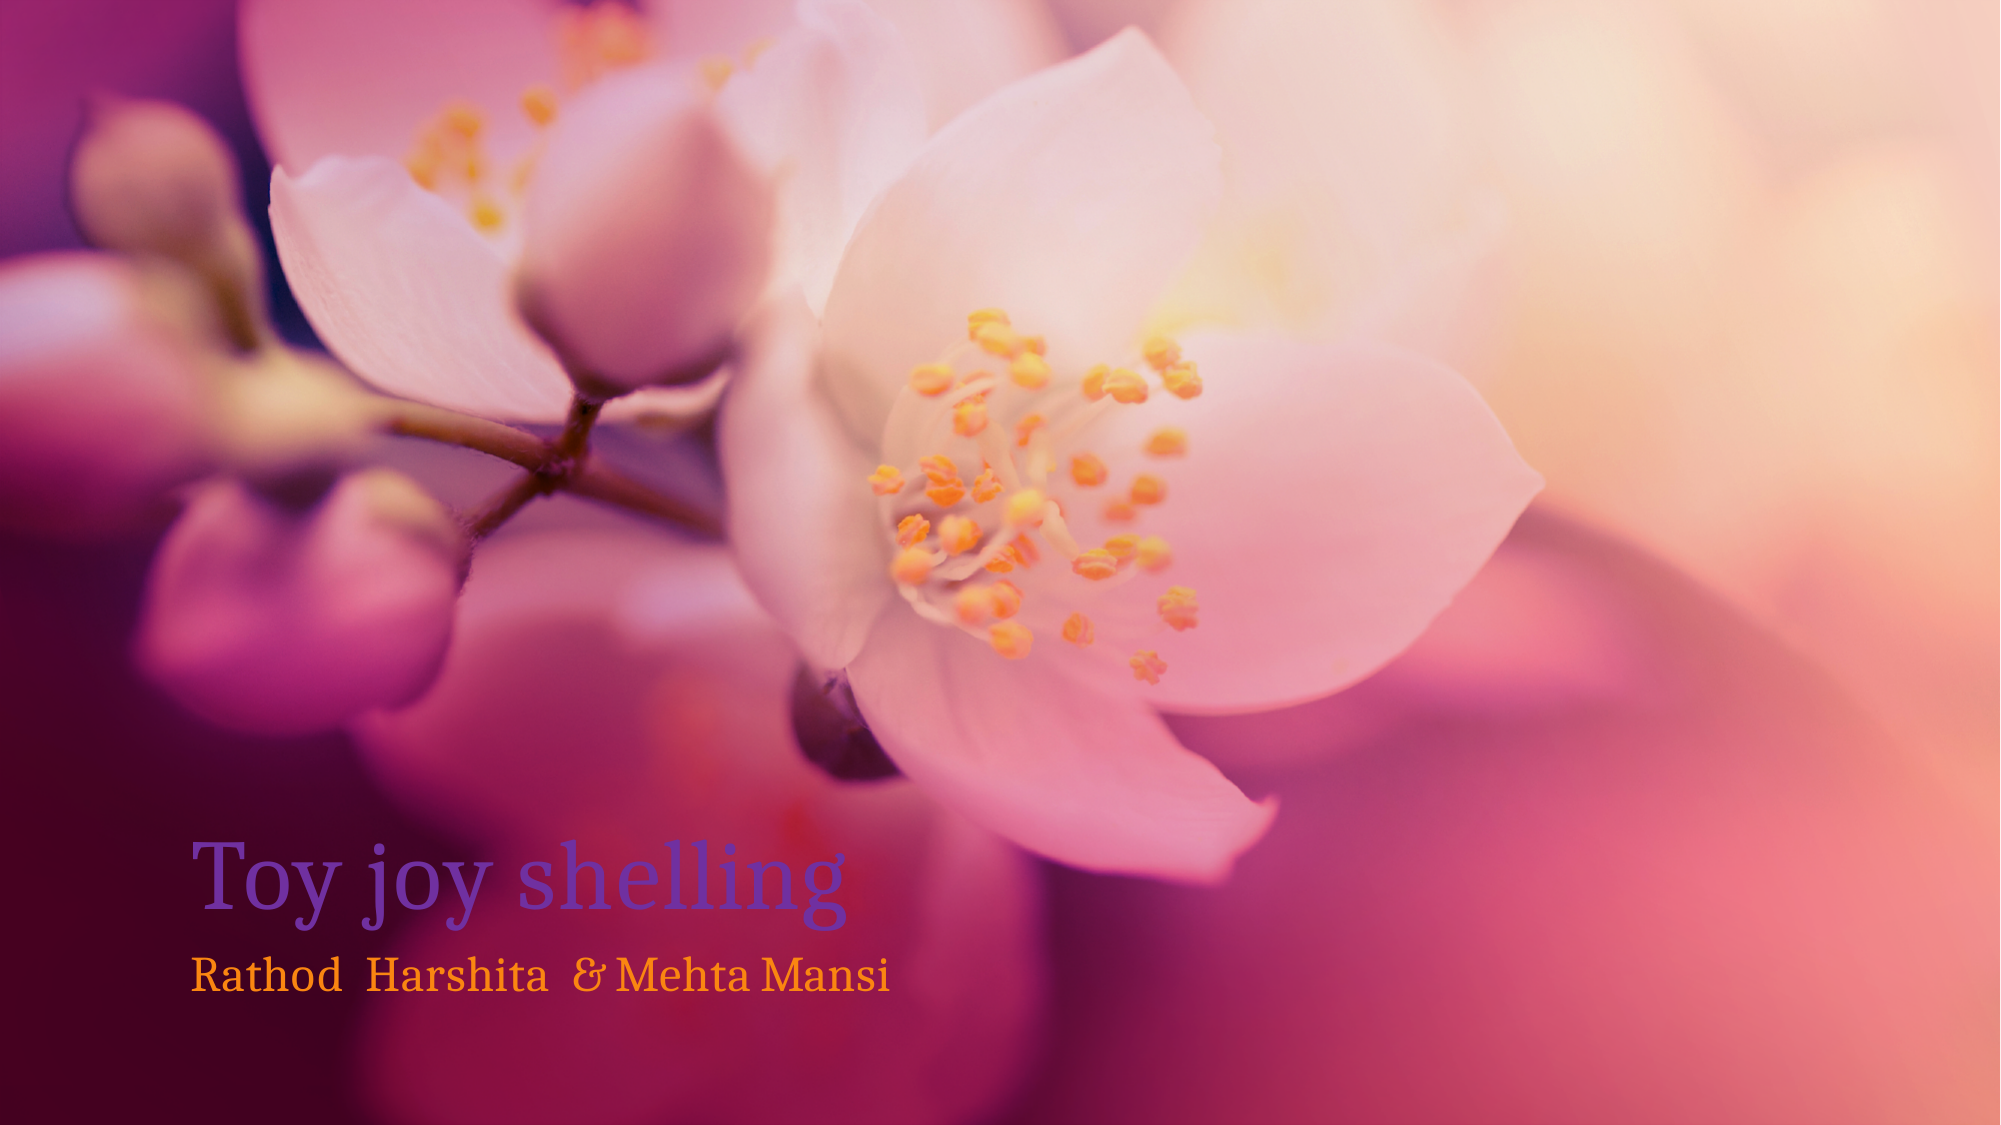

# Toy joy shelling
Rathod  Harshita  & Mehta Mansi